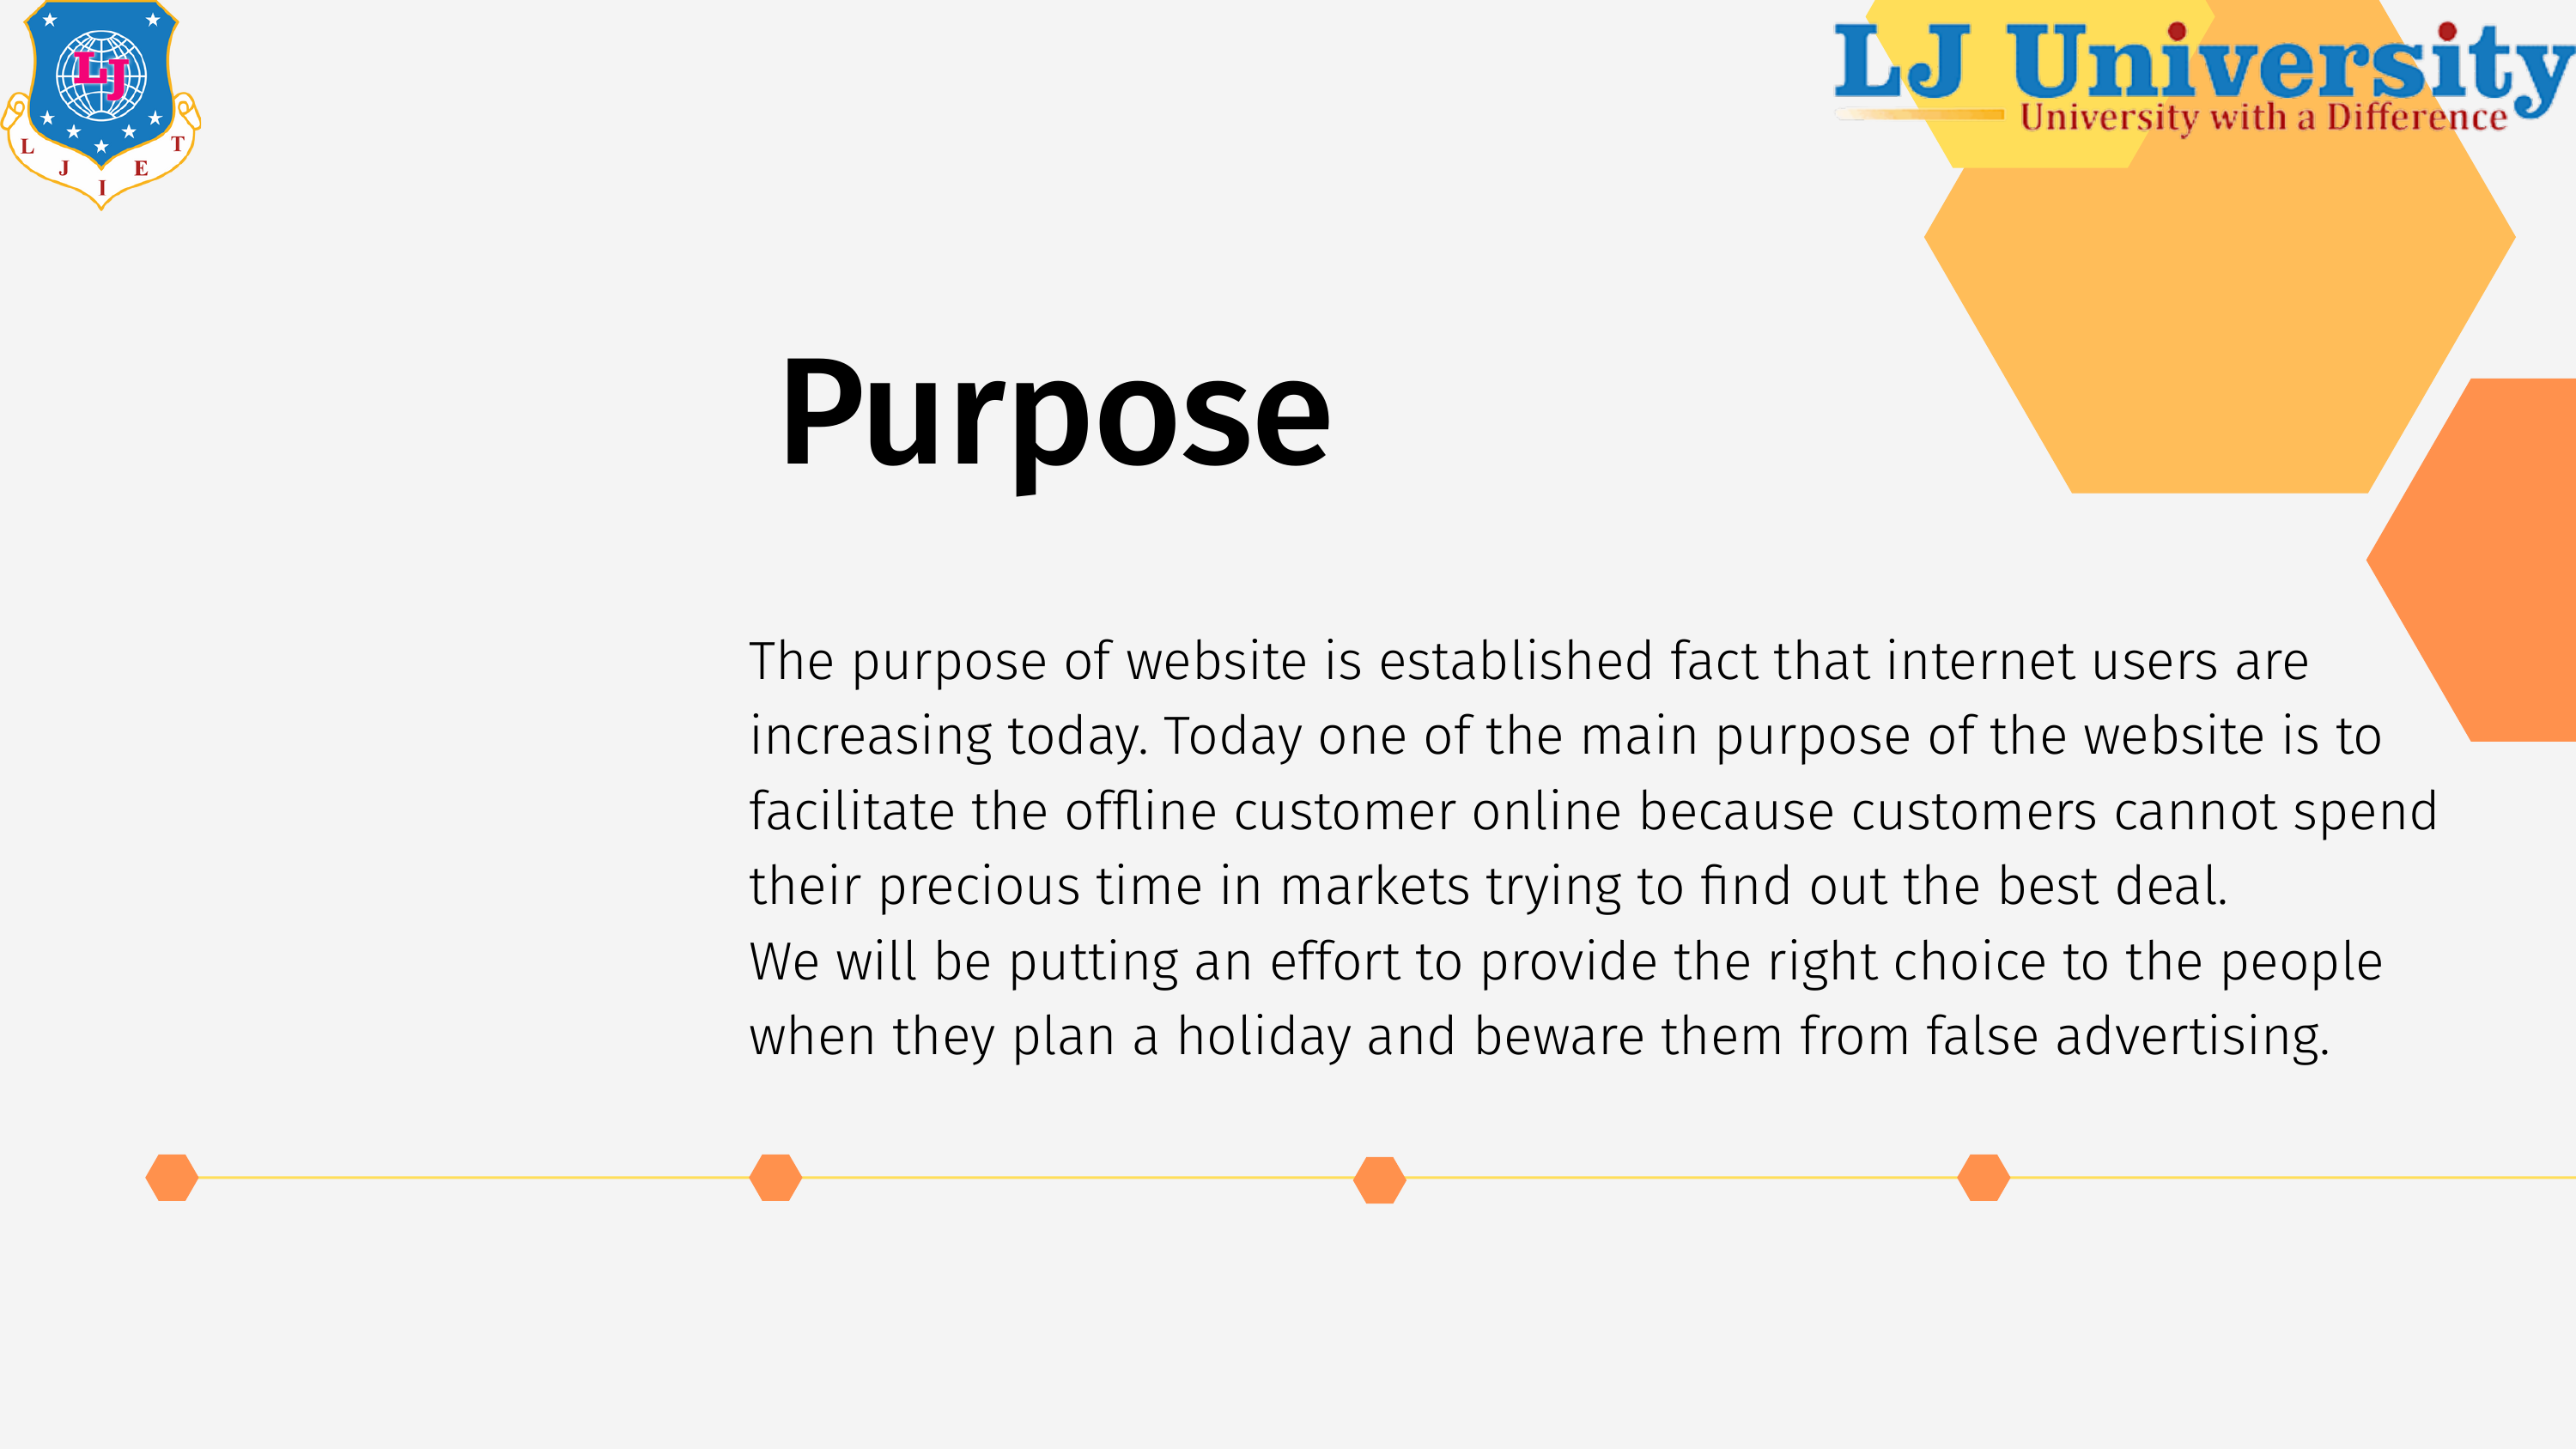

Purpose

The purpose of website is established fact that internet users are increasing today. Today one of the main purpose of the website is to facilitate the offline customer online because customers cannot spend their precious time in markets trying to find out the best deal.
We will be putting an effort to provide the right choice to the people when they plan a holiday and beware them from false advertising.